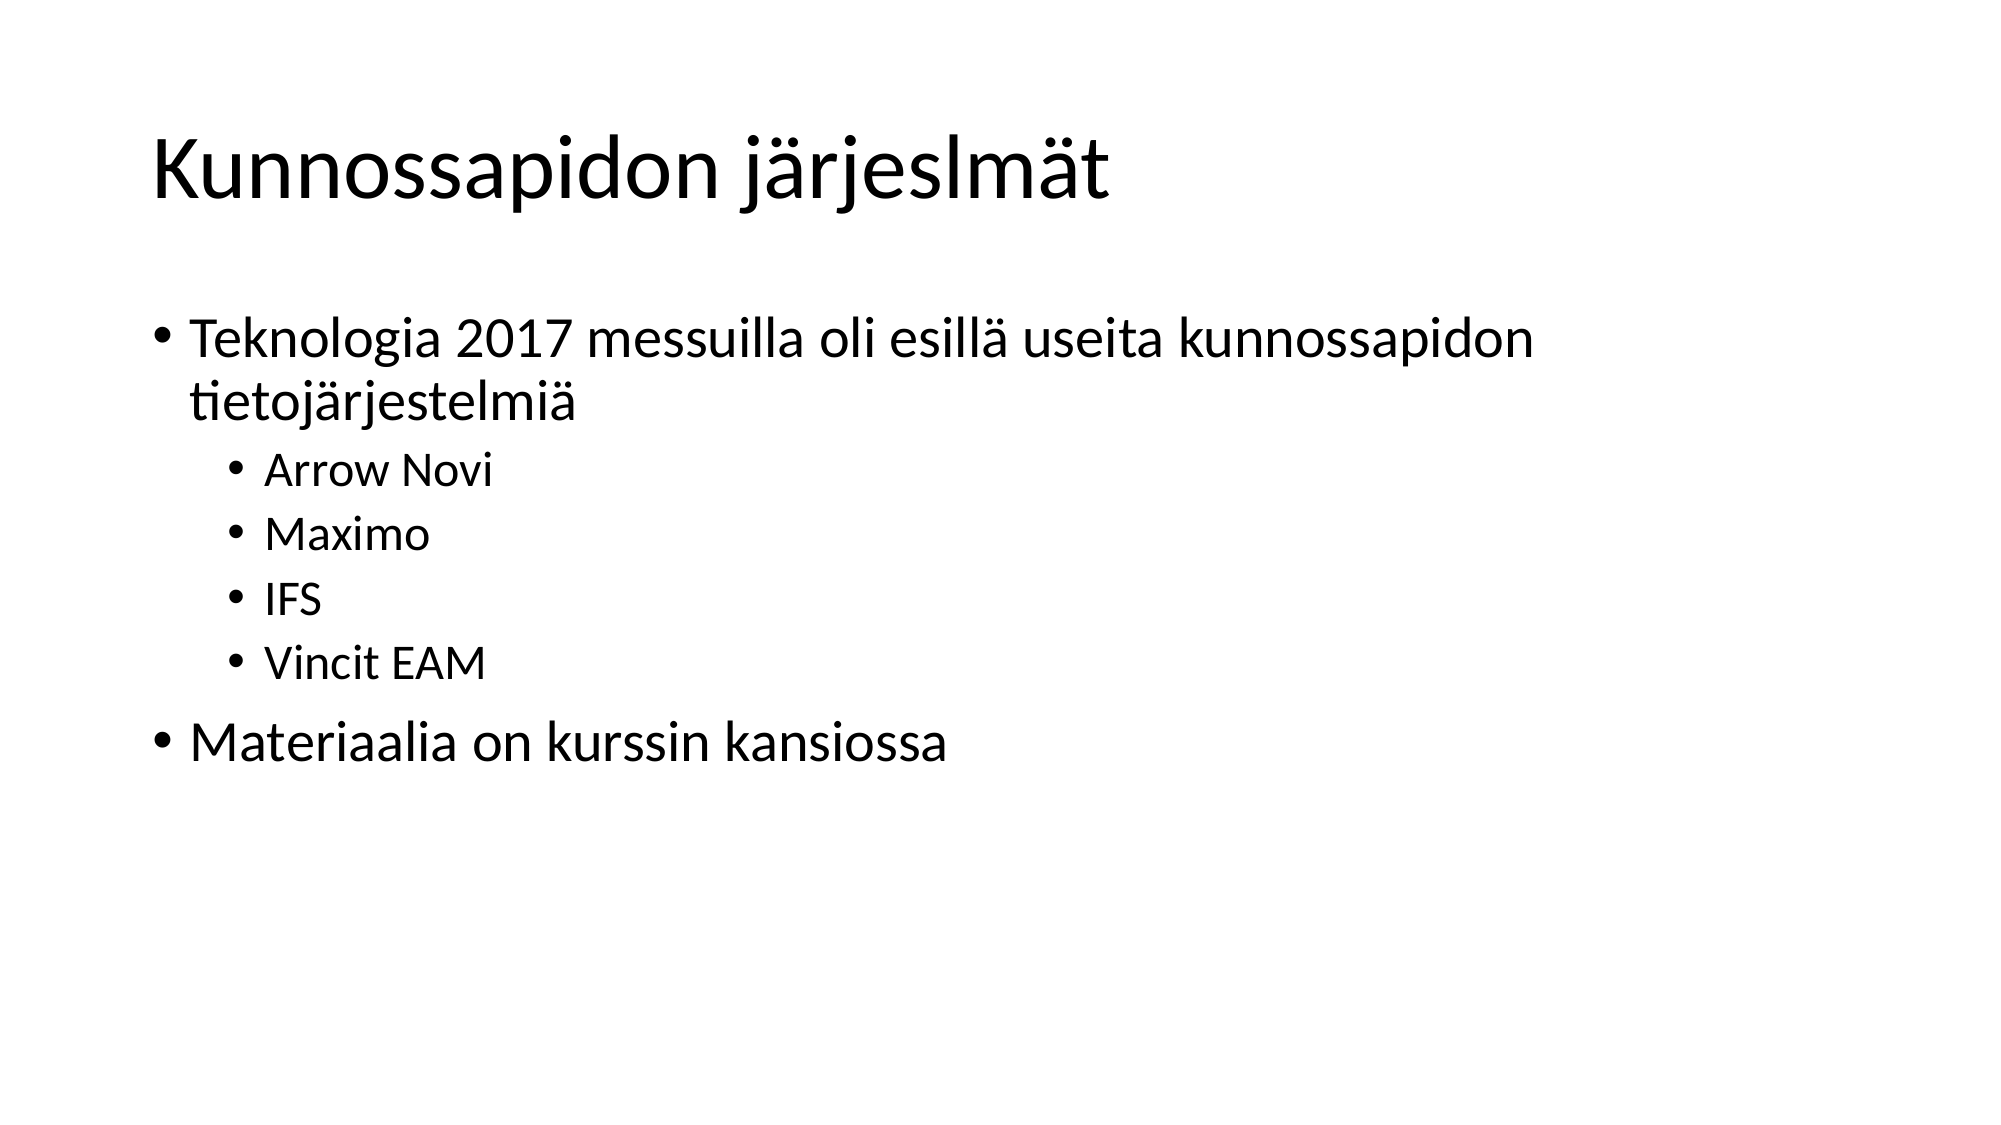

# Kunnossapidon järjeslmät
Teknologia 2017 messuilla oli esillä useita kunnossapidon tietojärjestelmiä
Arrow Novi
Maximo
IFS
Vincit EAM
Materiaalia on kurssin kansiossa